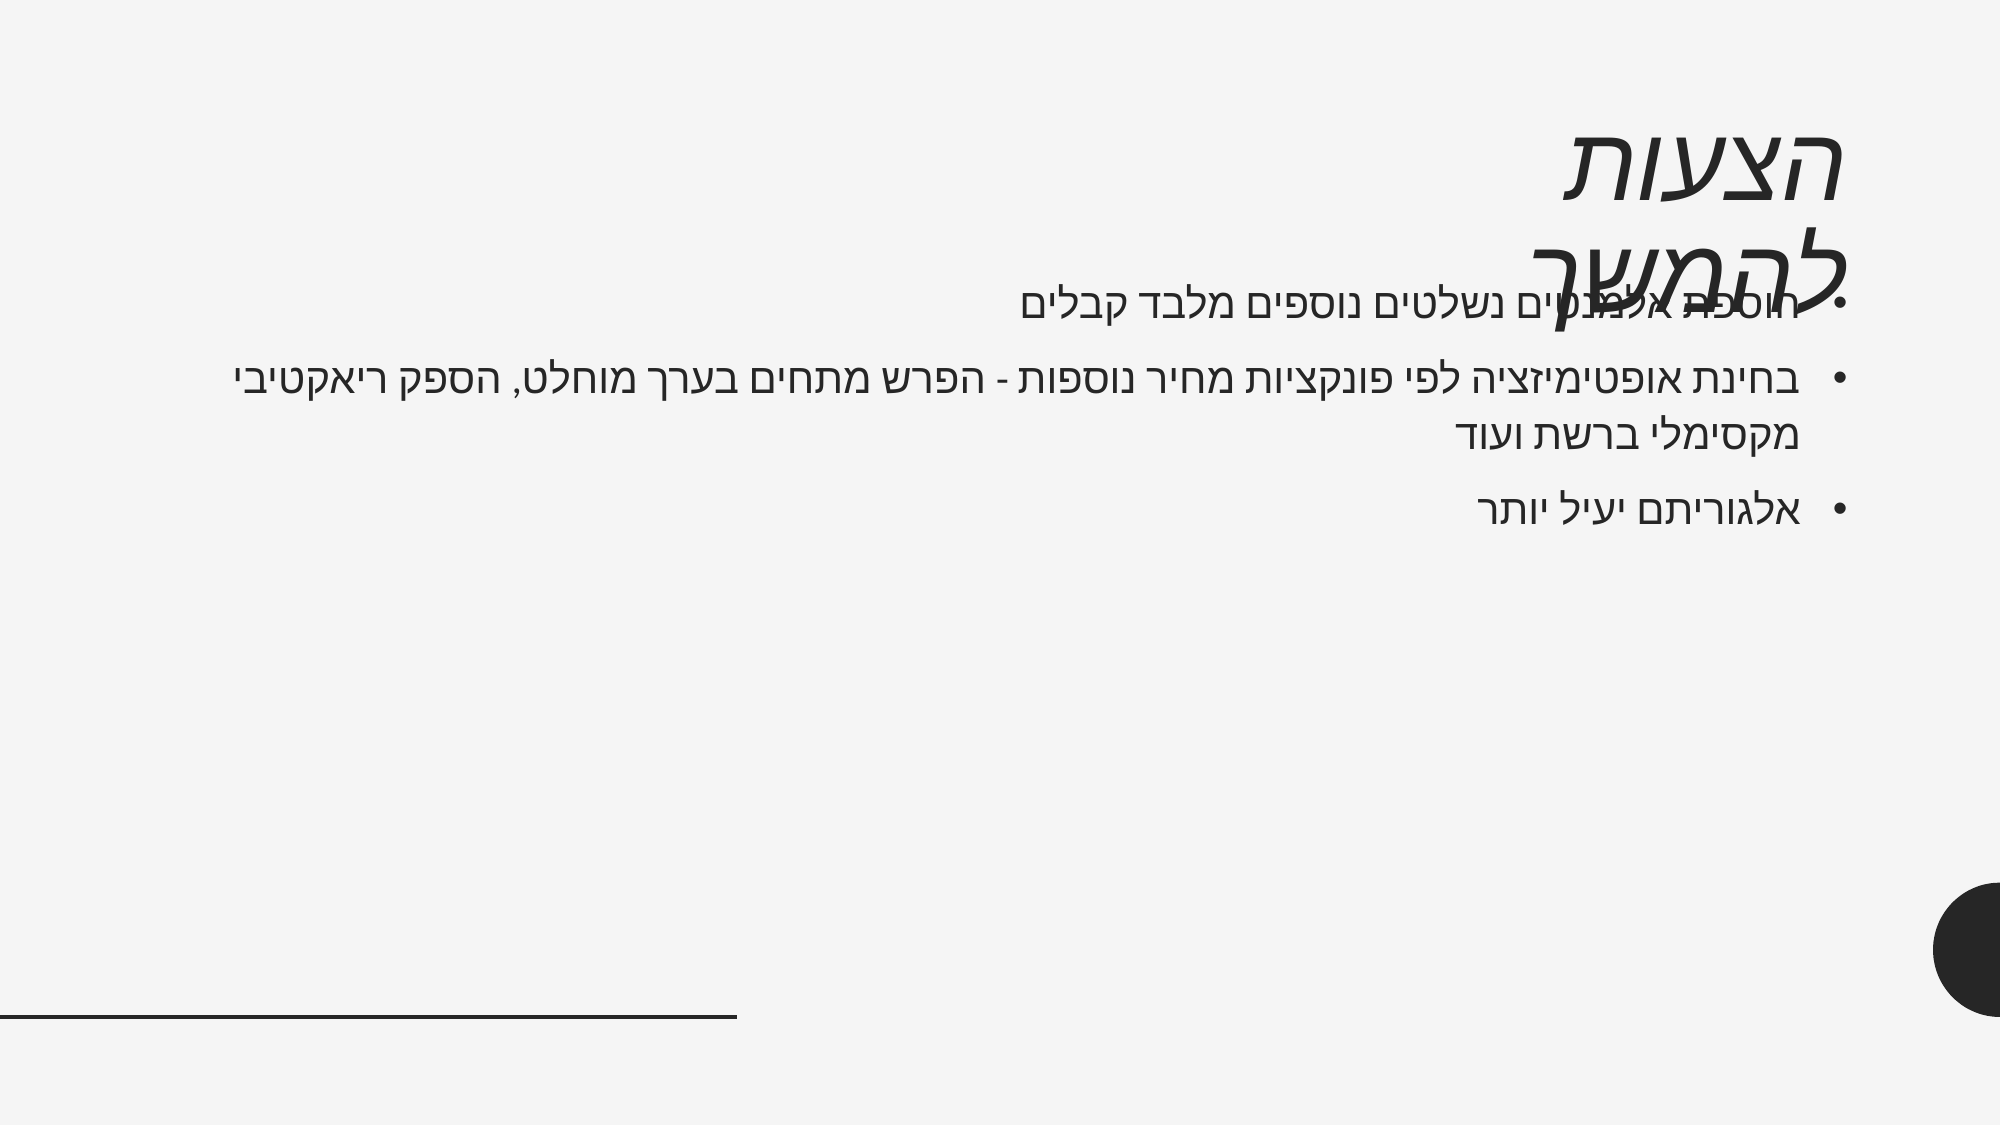

# הצעות להמשך
הוספת אלמנטים נשלטים נוספים מלבד קבלים
בחינת אופטימיזציה לפי פונקציות מחיר נוספות - הפרש מתחים בערך מוחלט, הספק ריאקטיבי מקסימלי ברשת ועוד
אלגוריתם יעיל יותר